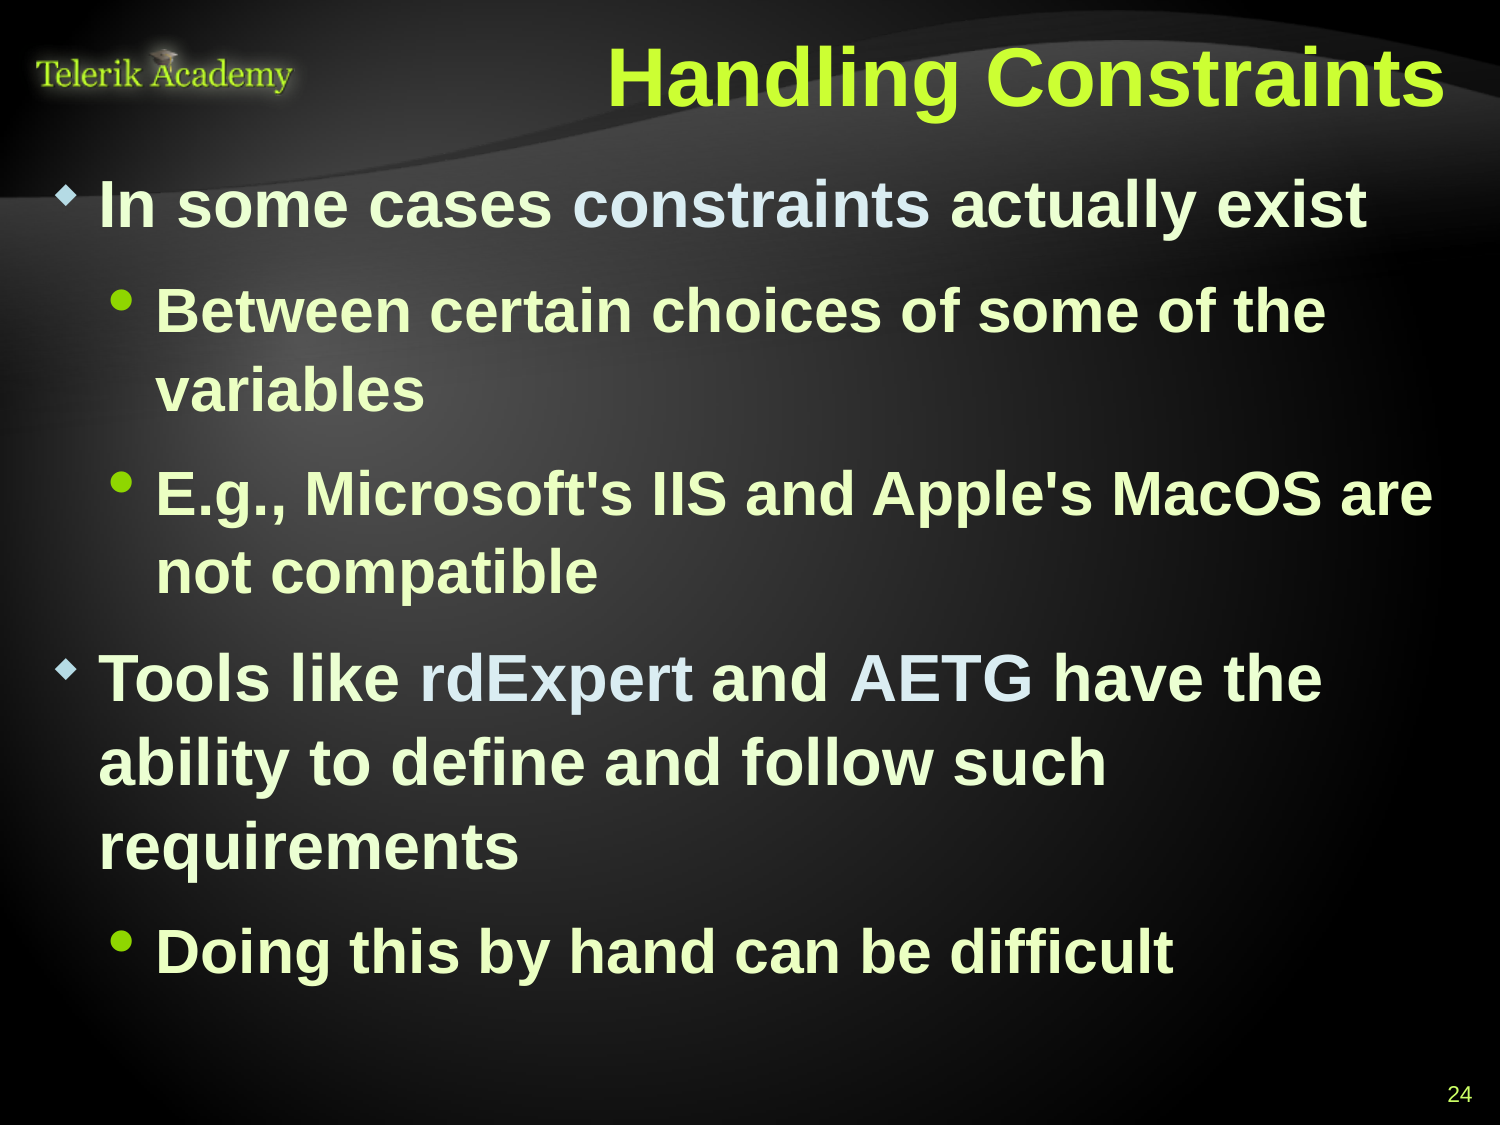

# Handling Constraints
In some cases constraints actually exist
Between certain choices of some of the variables
E.g., Microsoft's IIS and Apple's MacOS are not compatible
Tools like rdExpert and AETG have the ability to define and follow such requirements
Doing this by hand can be difficult
24